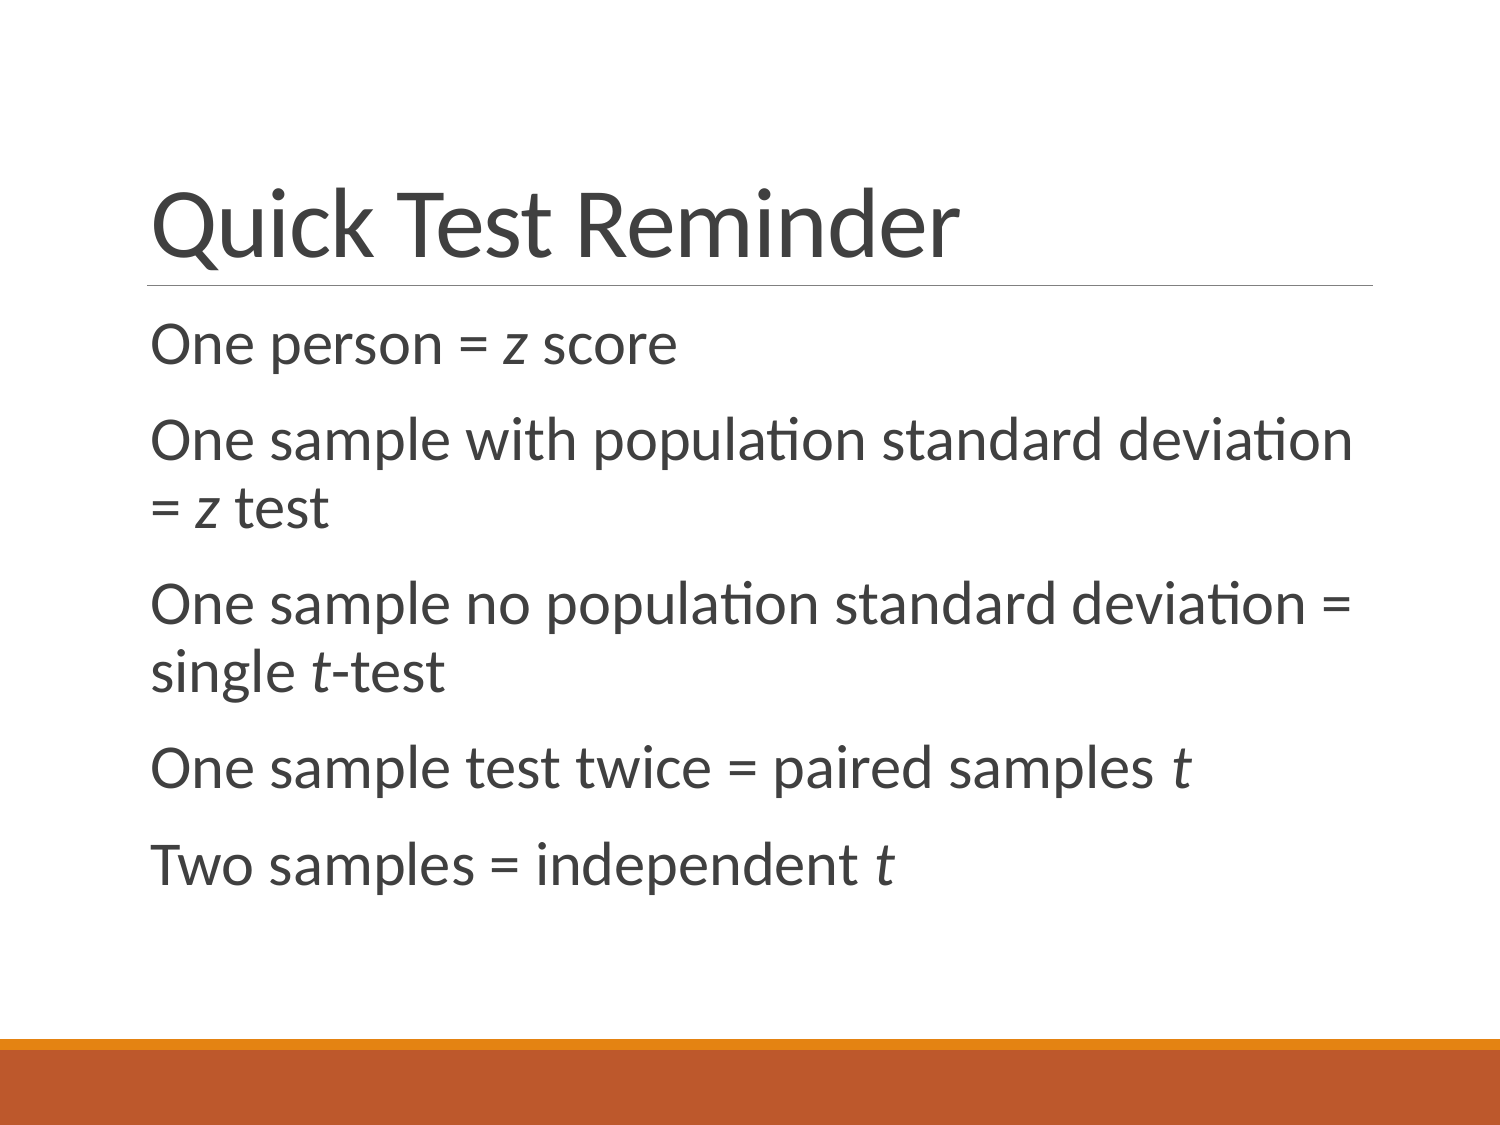

# Quick Test Reminder
One person = z score
One sample with population standard deviation = z test
One sample no population standard deviation = single t-test
One sample test twice = paired samples t
Two samples = independent t